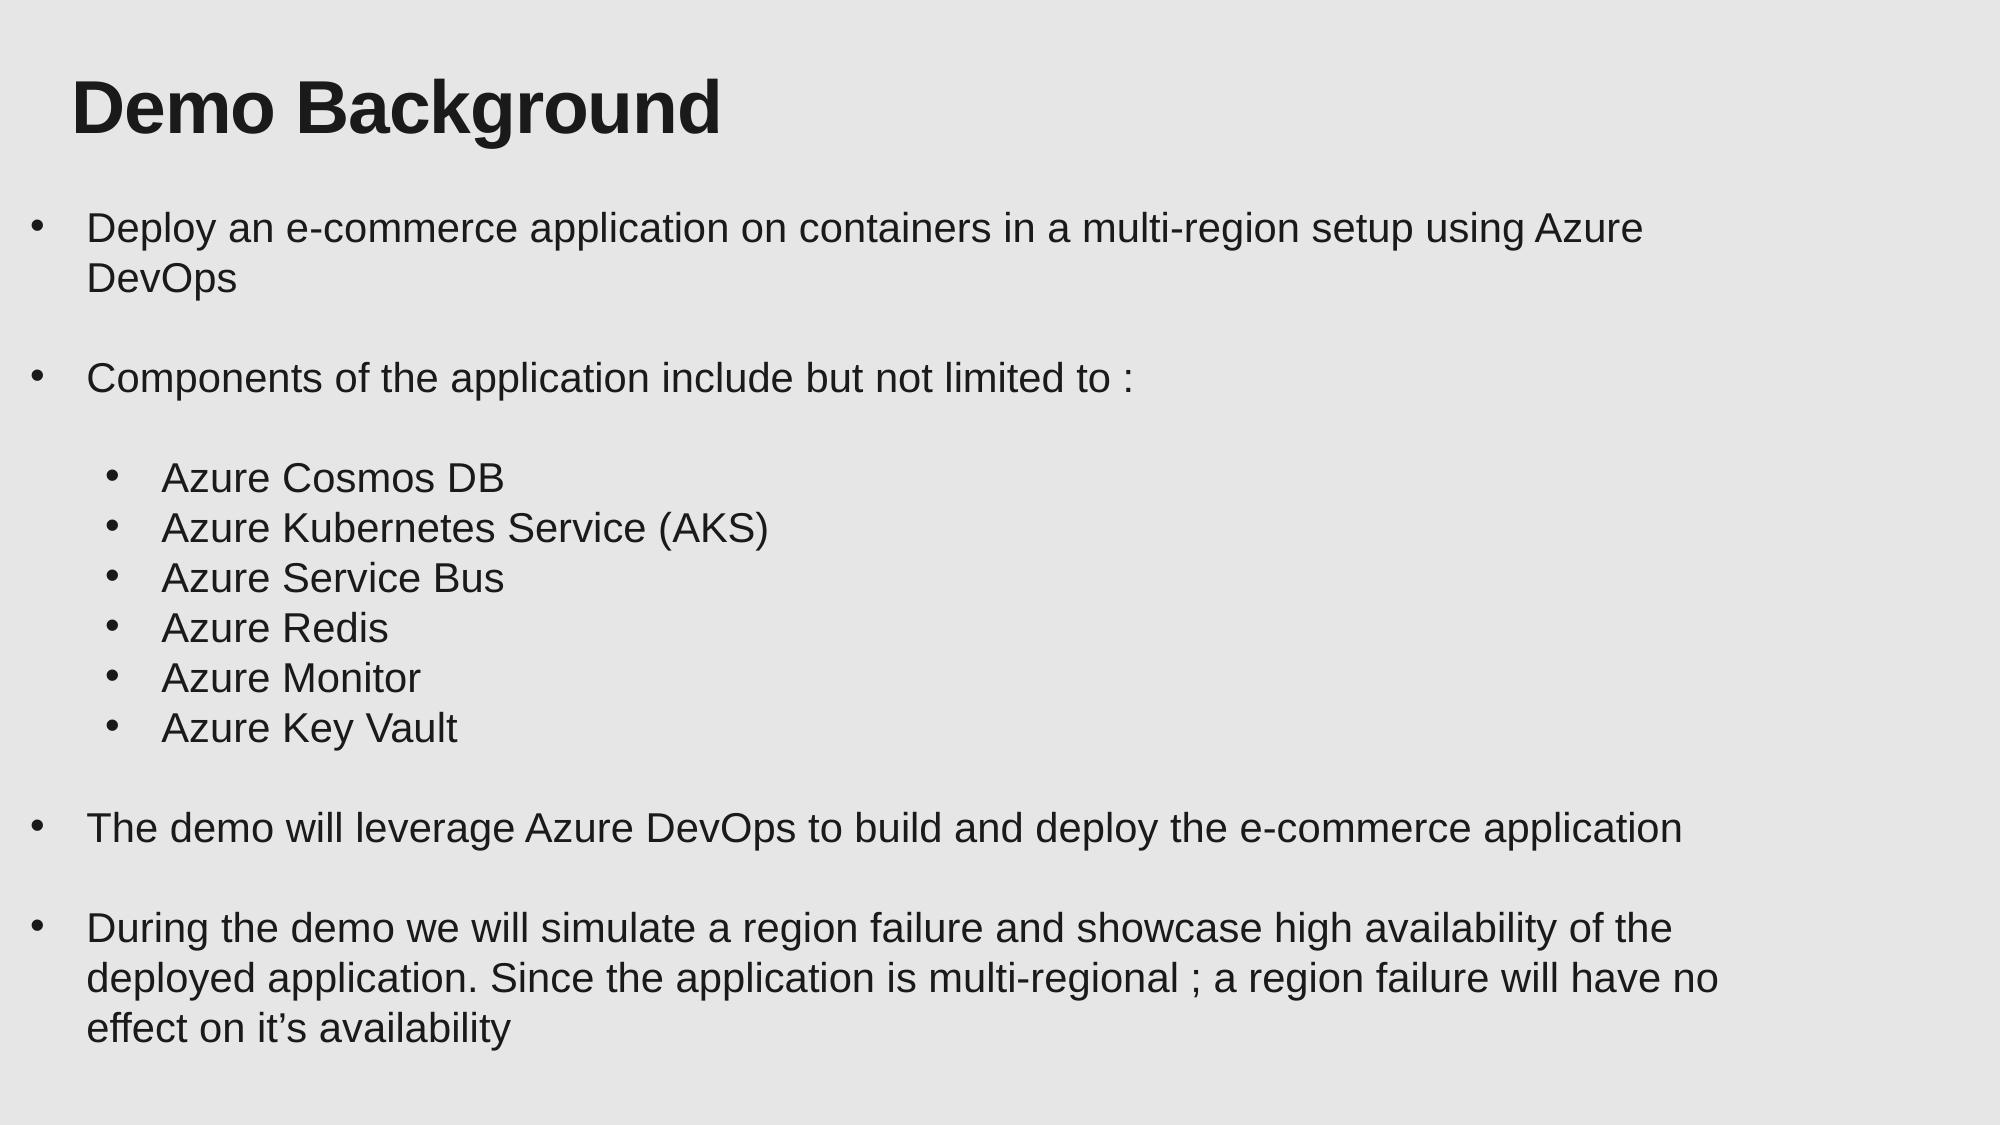

Demo Background
Deploy an e-commerce application on containers in a multi-region setup using Azure DevOps

Components of the application include but not limited to :

Azure Cosmos DB
Azure Kubernetes Service (AKS)
Azure Service Bus
Azure Redis
Azure Monitor
Azure Key Vault

The demo will leverage Azure DevOps to build and deploy the e-commerce application

During the demo we will simulate a region failure and showcase high availability of the deployed application. Since the application is multi-regional ; a region failure will have no effect on it’s availability